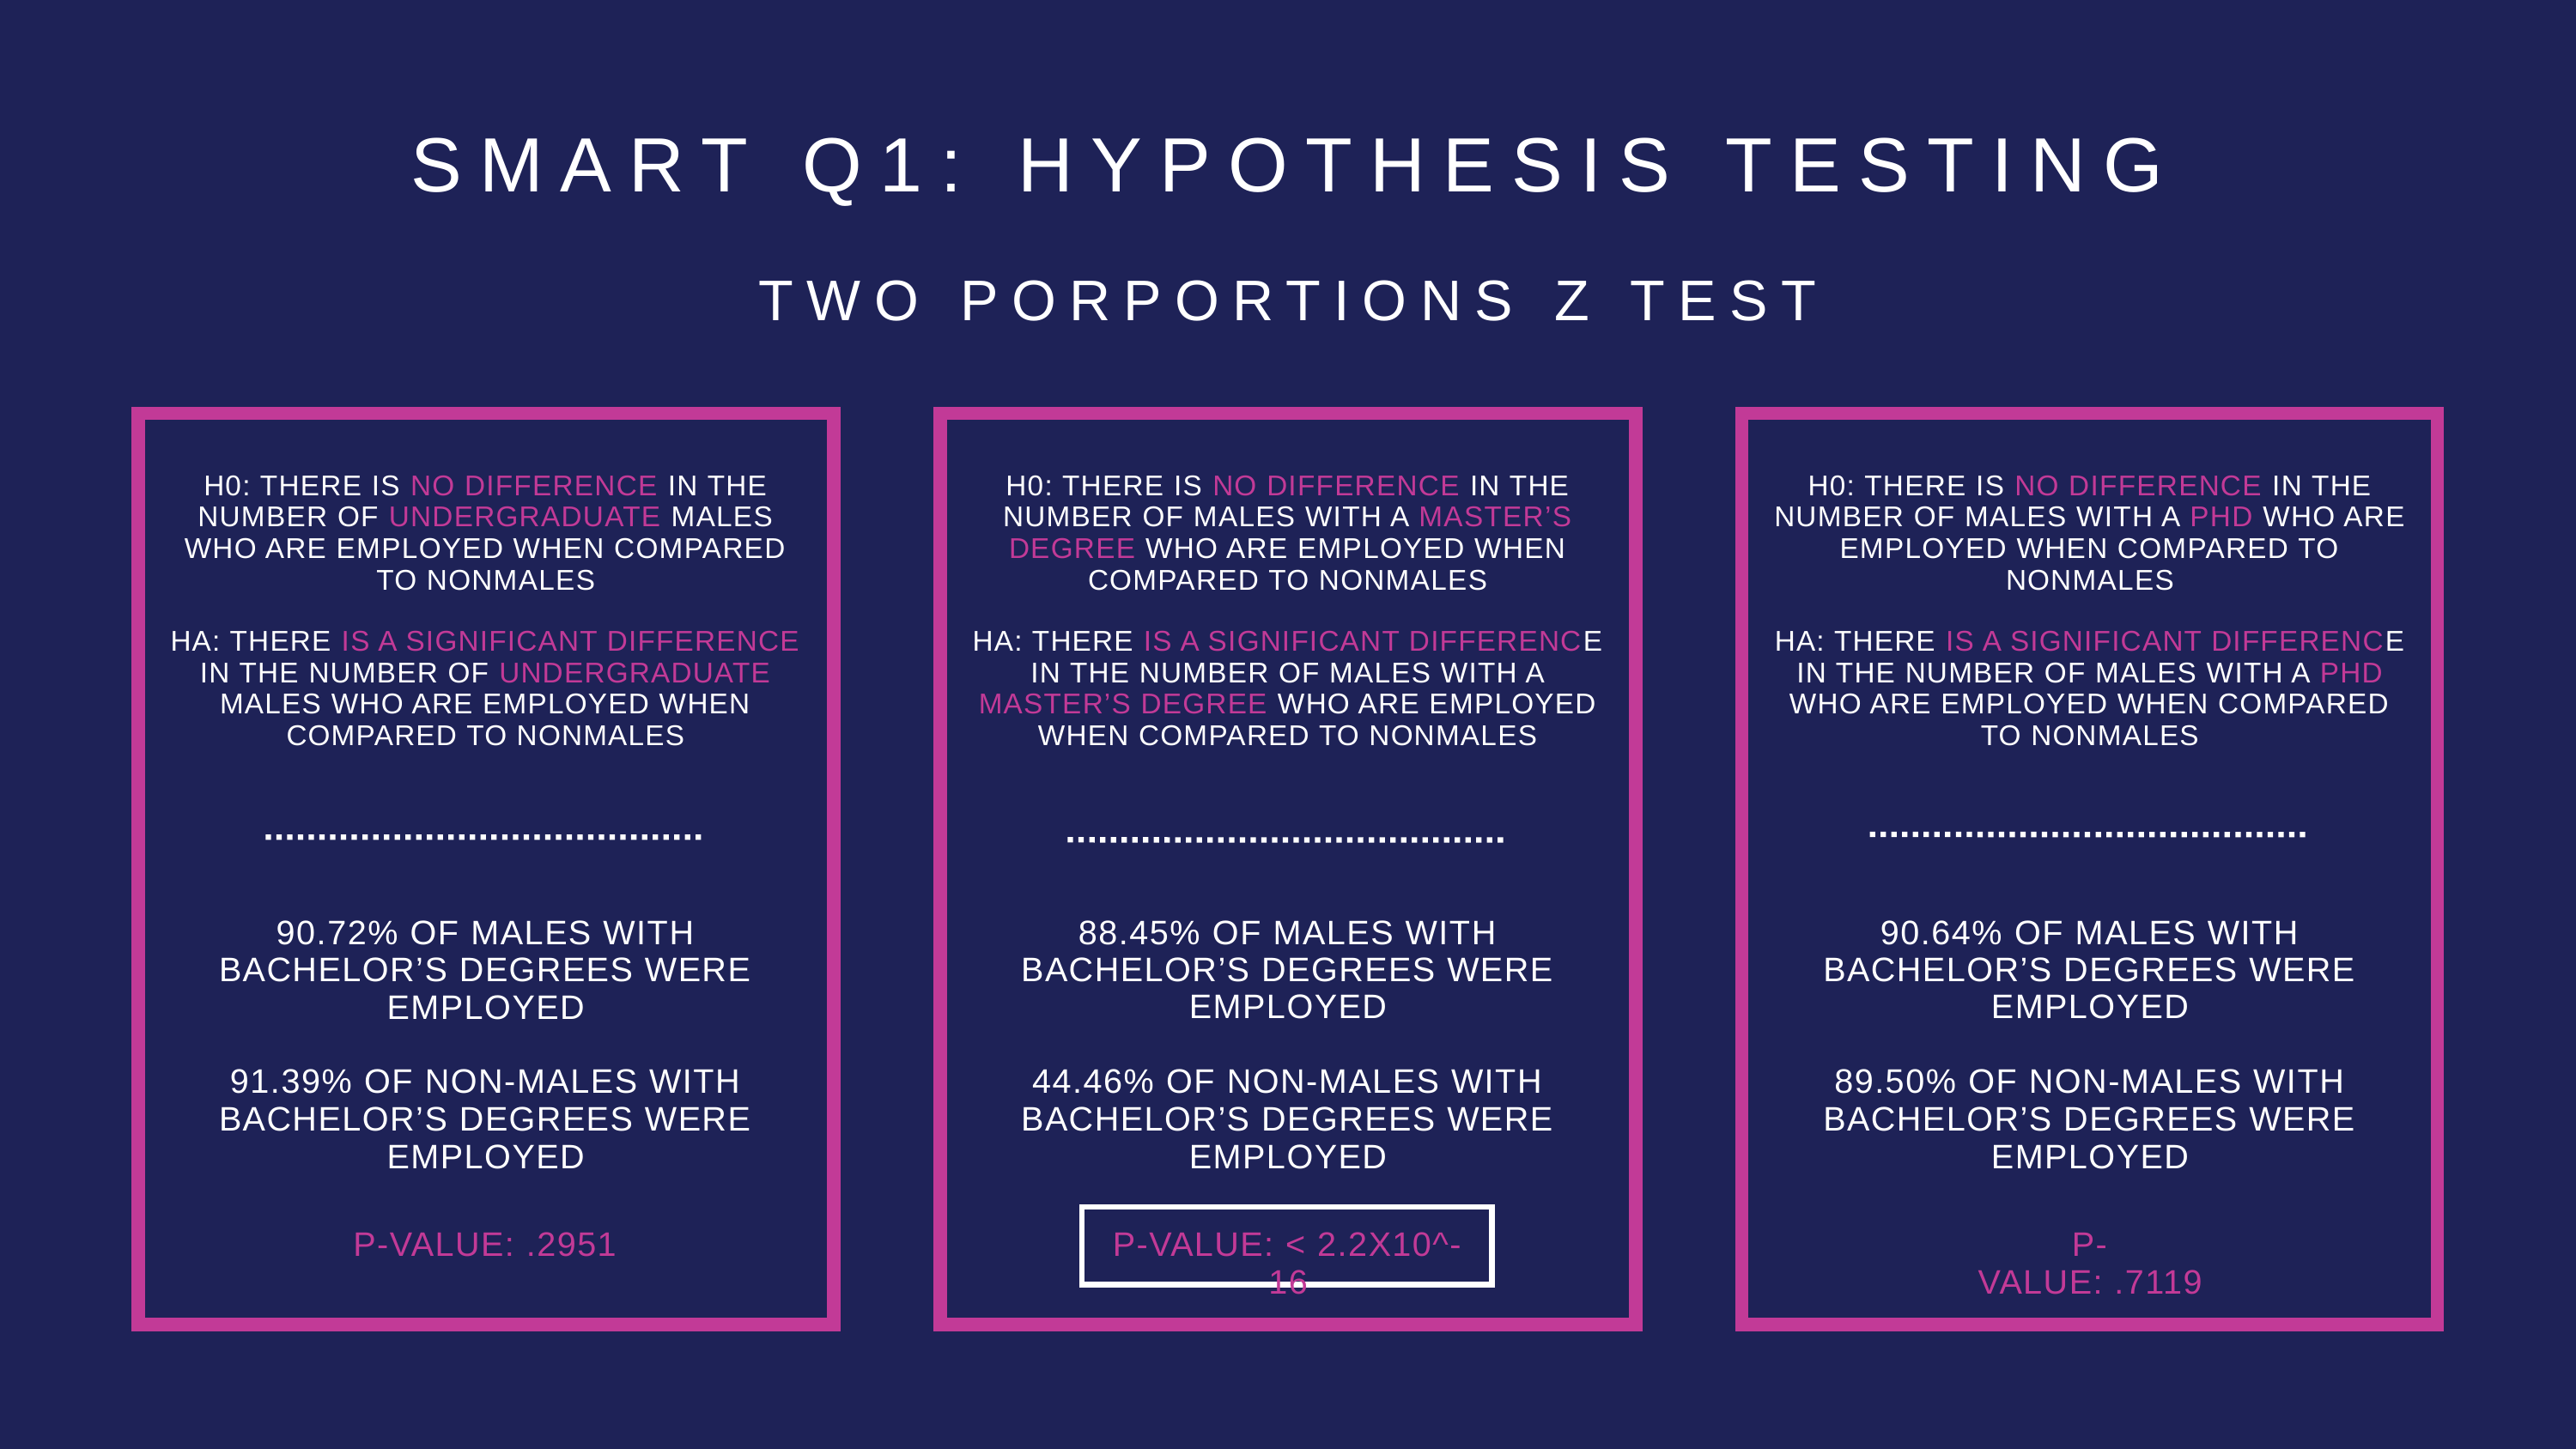

SMART Q1: HYPOTHESIS TESTING
TWO PORPORTIONS Z TEST

H0: THERE IS NO DIFFERENCE IN THE NUMBER OF UNDERGRADUATE MALES WHO ARE EMPLOYED WHEN COMPARED TO NONMALES
H0: THERE IS NO DIFFERENCE IN THE NUMBER OF MALES WITH A MASTER’S DEGREE WHO ARE EMPLOYED WHEN COMPARED TO NONMALES
H0: THERE IS NO DIFFERENCE IN THE NUMBER OF MALES WITH A PHD WHO ARE EMPLOYED WHEN COMPARED TO NONMALES
HA: THERE IS A SIGNIFICANT DIFFERENCE IN THE NUMBER OF UNDERGRADUATE MALES WHO ARE EMPLOYED WHEN COMPARED TO NONMALES
HA: THERE IS A SIGNIFICANT DIFFERENCE IN THE NUMBER OF MALES WITH A MASTER’S DEGREE WHO ARE EMPLOYED WHEN COMPARED TO NONMALES
HA: THERE IS A SIGNIFICANT DIFFERENCE IN THE NUMBER OF MALES WITH A PHD WHO ARE EMPLOYED WHEN COMPARED TO NONMALES

90.72% OF MALES WITH BACHELOR’S DEGREES WERE EMPLOYED

91.39% OF NON-MALES WITH BACHELOR’S DEGREES WERE EMPLOYED
88.45% OF MALES WITH BACHELOR’S DEGREES WERE EMPLOYED

44.46% OF NON-MALES WITH BACHELOR’S DEGREES WERE EMPLOYED

90.64% OF MALES WITH BACHELOR’S DEGREES WERE EMPLOYED

89.50% OF NON-MALES WITH BACHELOR’S DEGREES WERE EMPLOYED

P-VALUE: .2951
P-VALUE: < 2.2X10^-16
P-VALUE: .7119